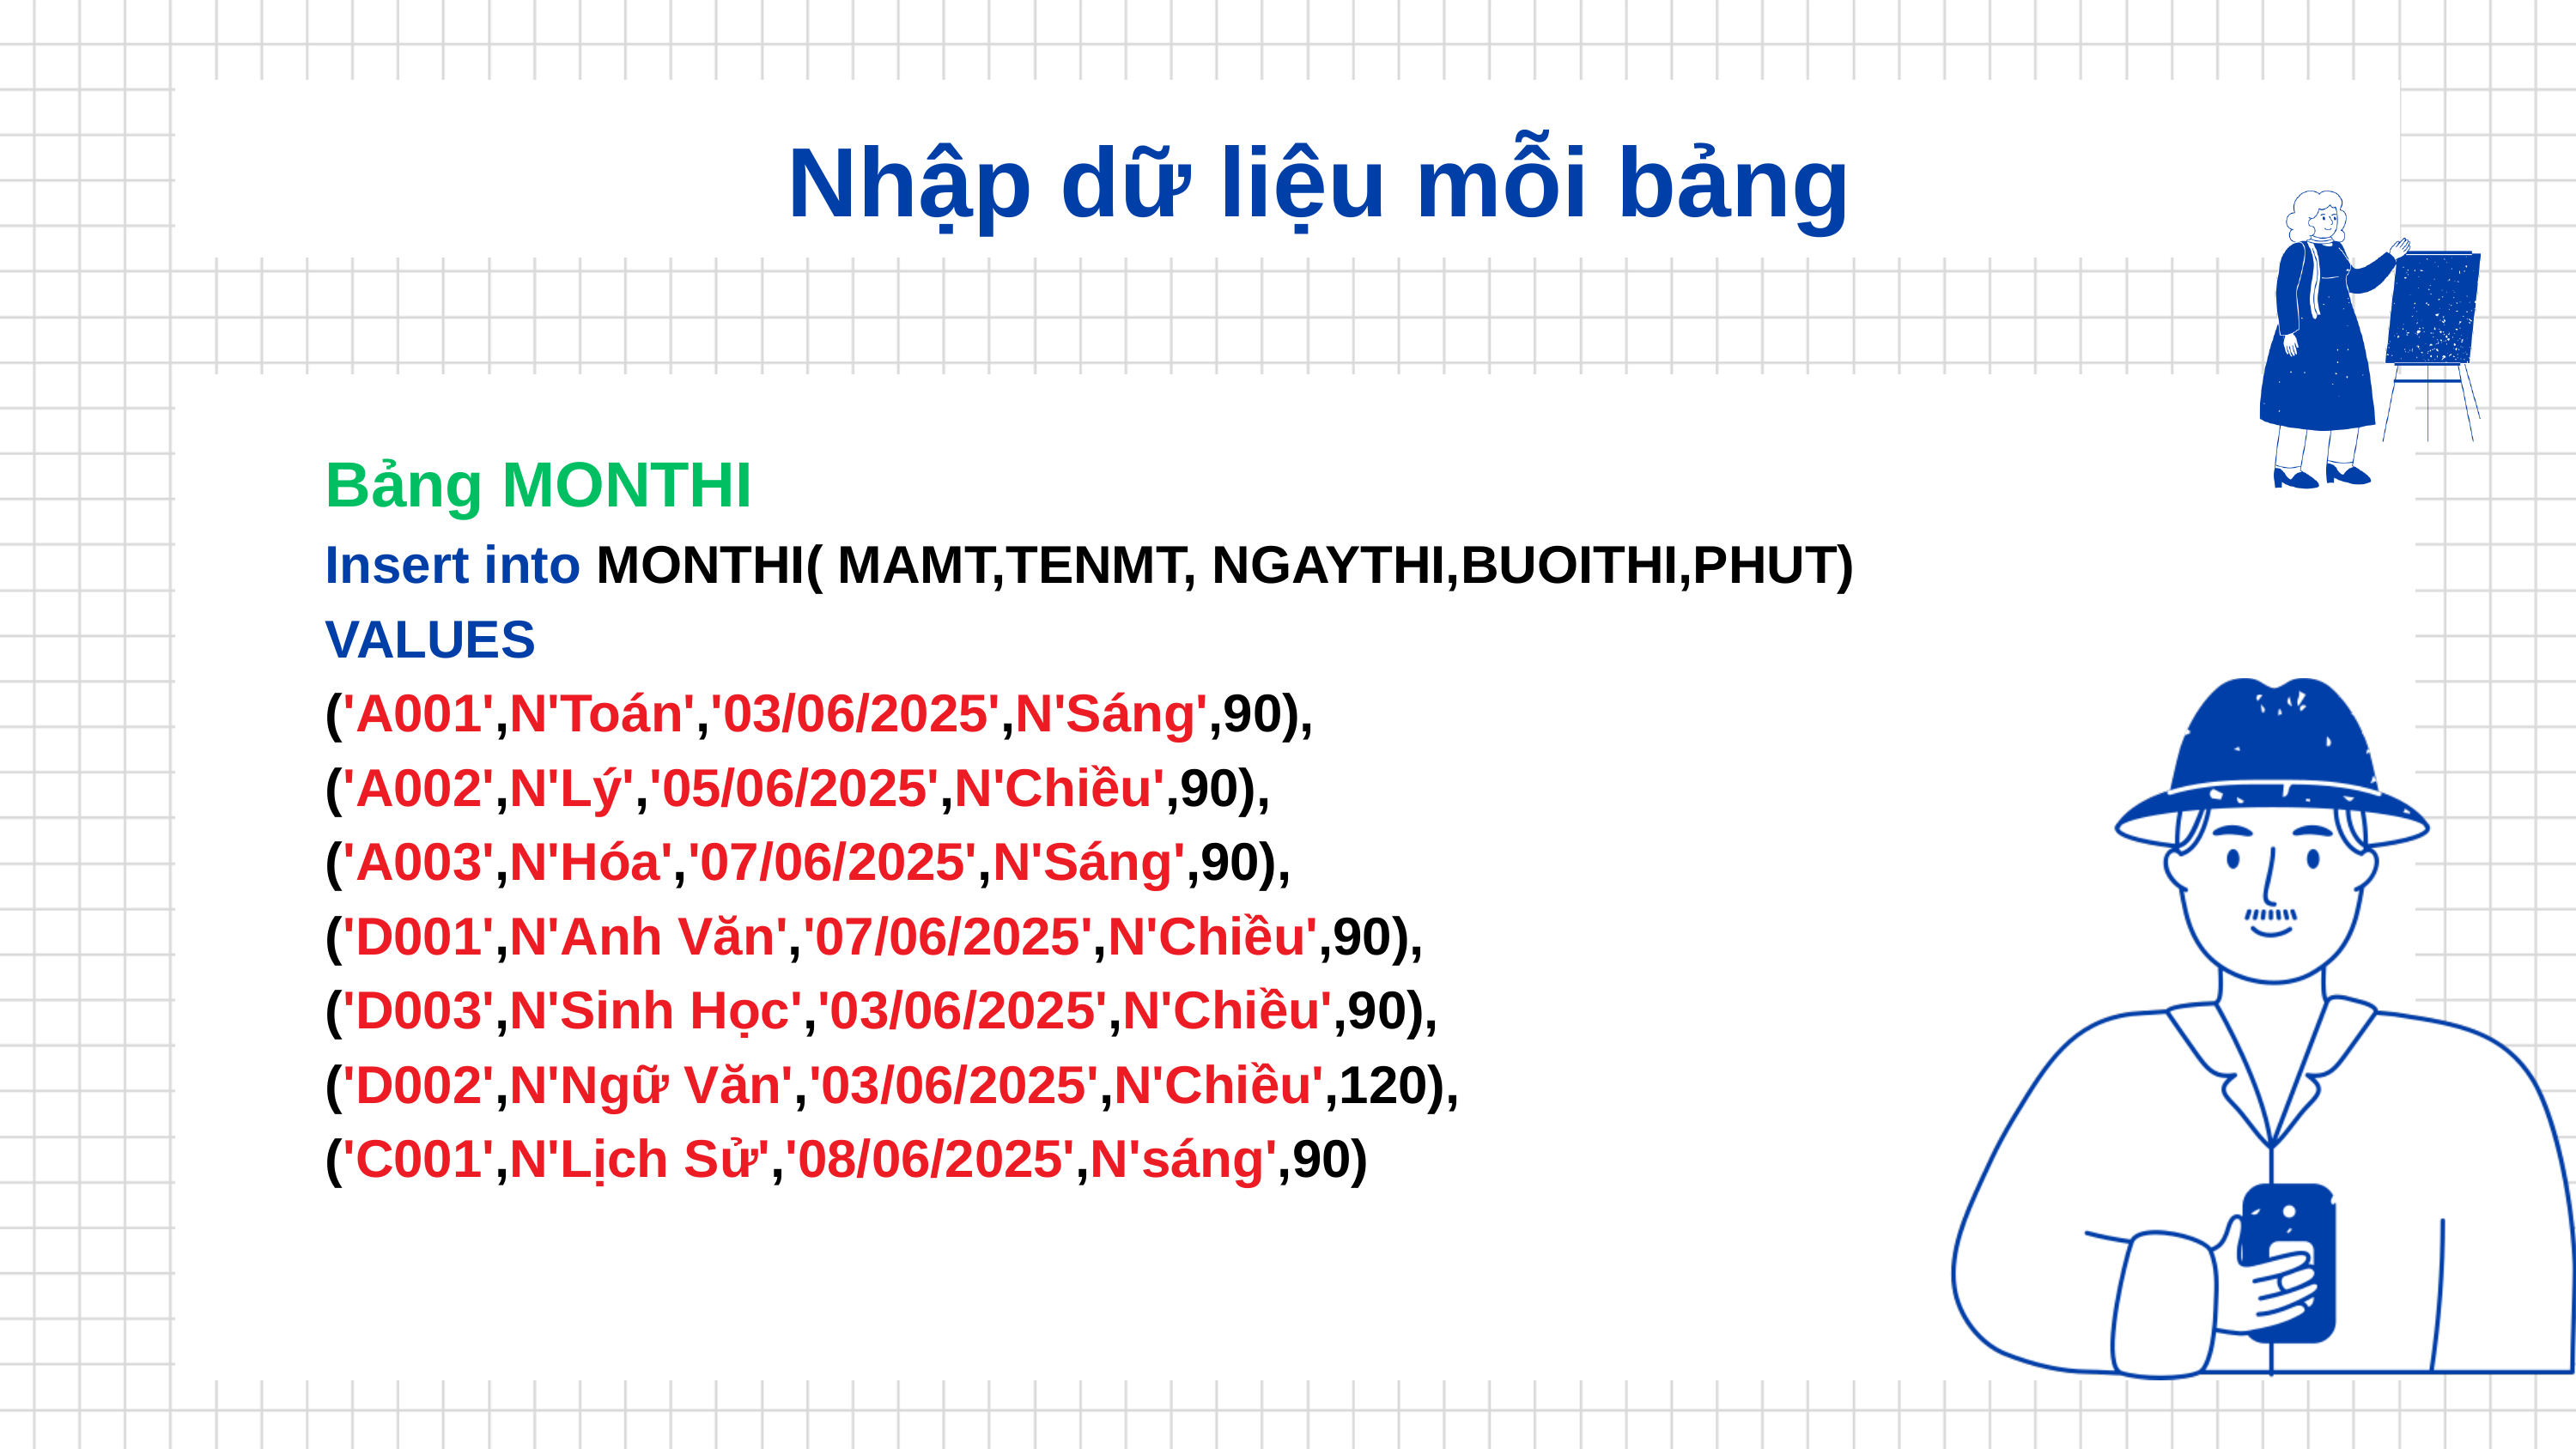

Nhập dữ liệu mỗi bảng

Bảng MONTHI
Insert into MONTHI( MAMT,TENMT, NGAYTHI,BUOITHI,PHUT)
VALUES
('A001',N'Toán','03/06/2025',N'Sáng',90),
('A002',N'Lý','05/06/2025',N'Chiều',90),
('A003',N'Hóa','07/06/2025',N'Sáng',90),
('D001',N'Anh Văn','07/06/2025',N'Chiều',90),
('D003',N'Sinh Học','03/06/2025',N'Chiều',90),
('D002',N'Ngữ Văn','03/06/2025',N'Chiều',120),
('C001',N'Lịch Sử','08/06/2025',N'sáng',90)